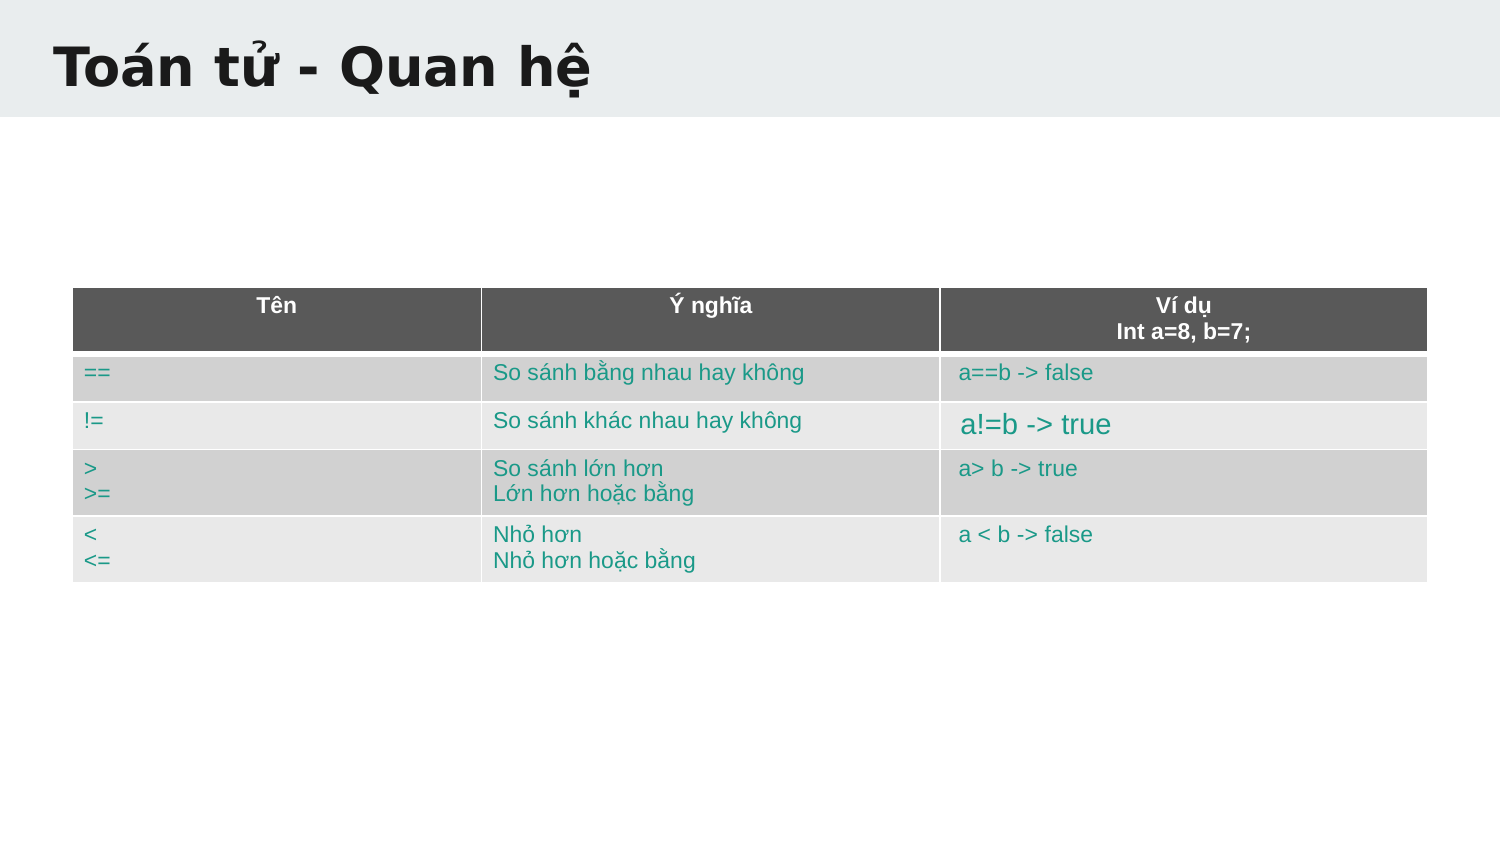

# Toán tử - Quan hệ
| Tên | Ý nghĩa | Ví dụ Int a=8, b=7; |
| --- | --- | --- |
| == | So sánh bằng nhau hay không | a==b -> false |
| != | So sánh khác nhau hay không | a!=b -> true |
| > >= | So sánh lớn hơn Lớn hơn hoặc bằng | a> b -> true |
| < <= | Nhỏ hơn Nhỏ hơn hoặc bằng | a < b -> false |